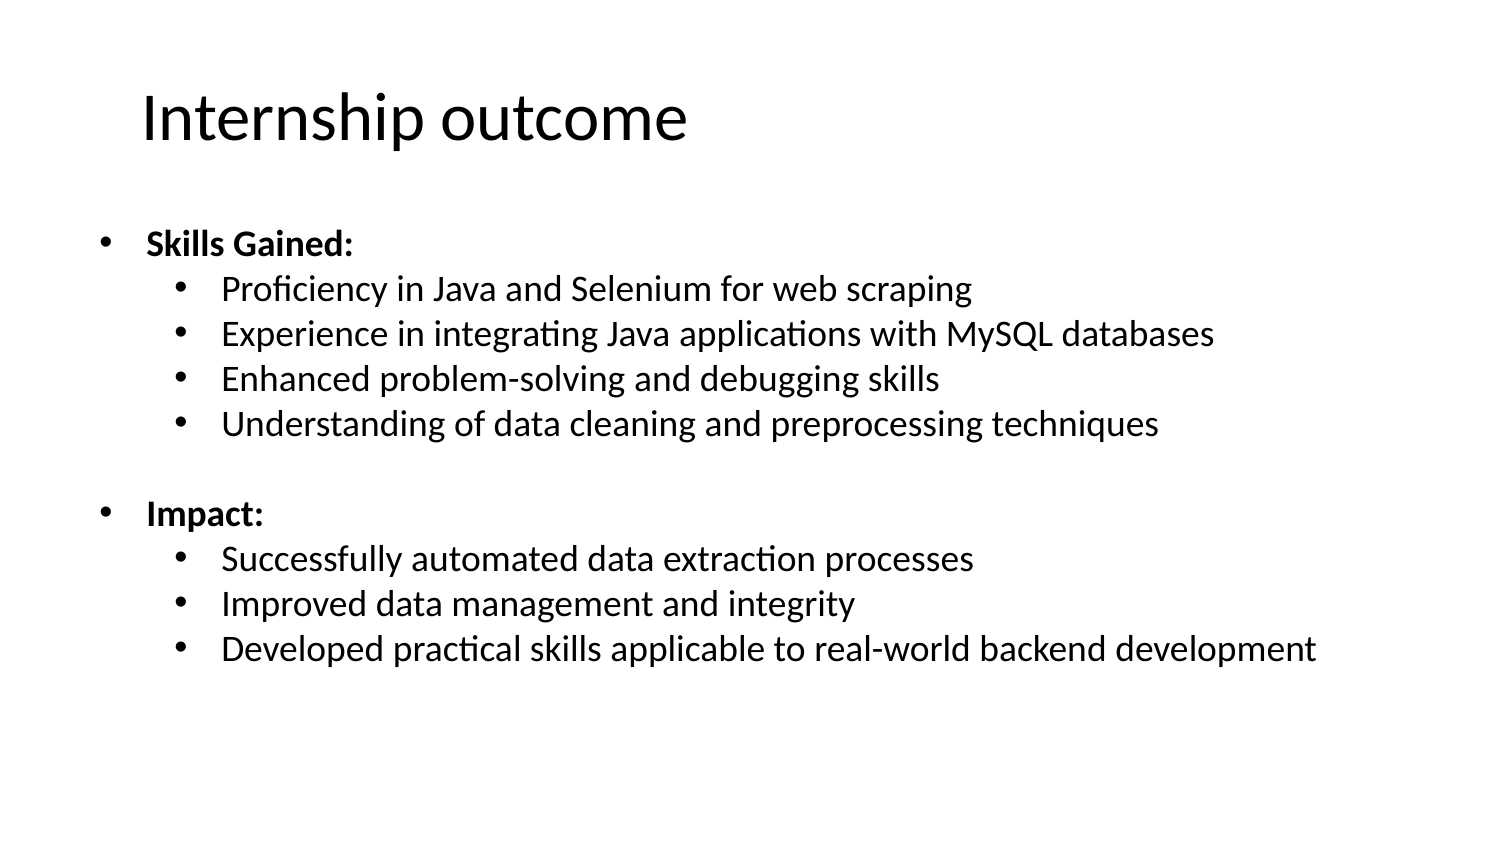

# Internship outcome
Skills Gained:
Proficiency in Java and Selenium for web scraping
Experience in integrating Java applications with MySQL databases
Enhanced problem-solving and debugging skills
Understanding of data cleaning and preprocessing techniques

Impact:
Successfully automated data extraction processes
Improved data management and integrity
Developed practical skills applicable to real-world backend development